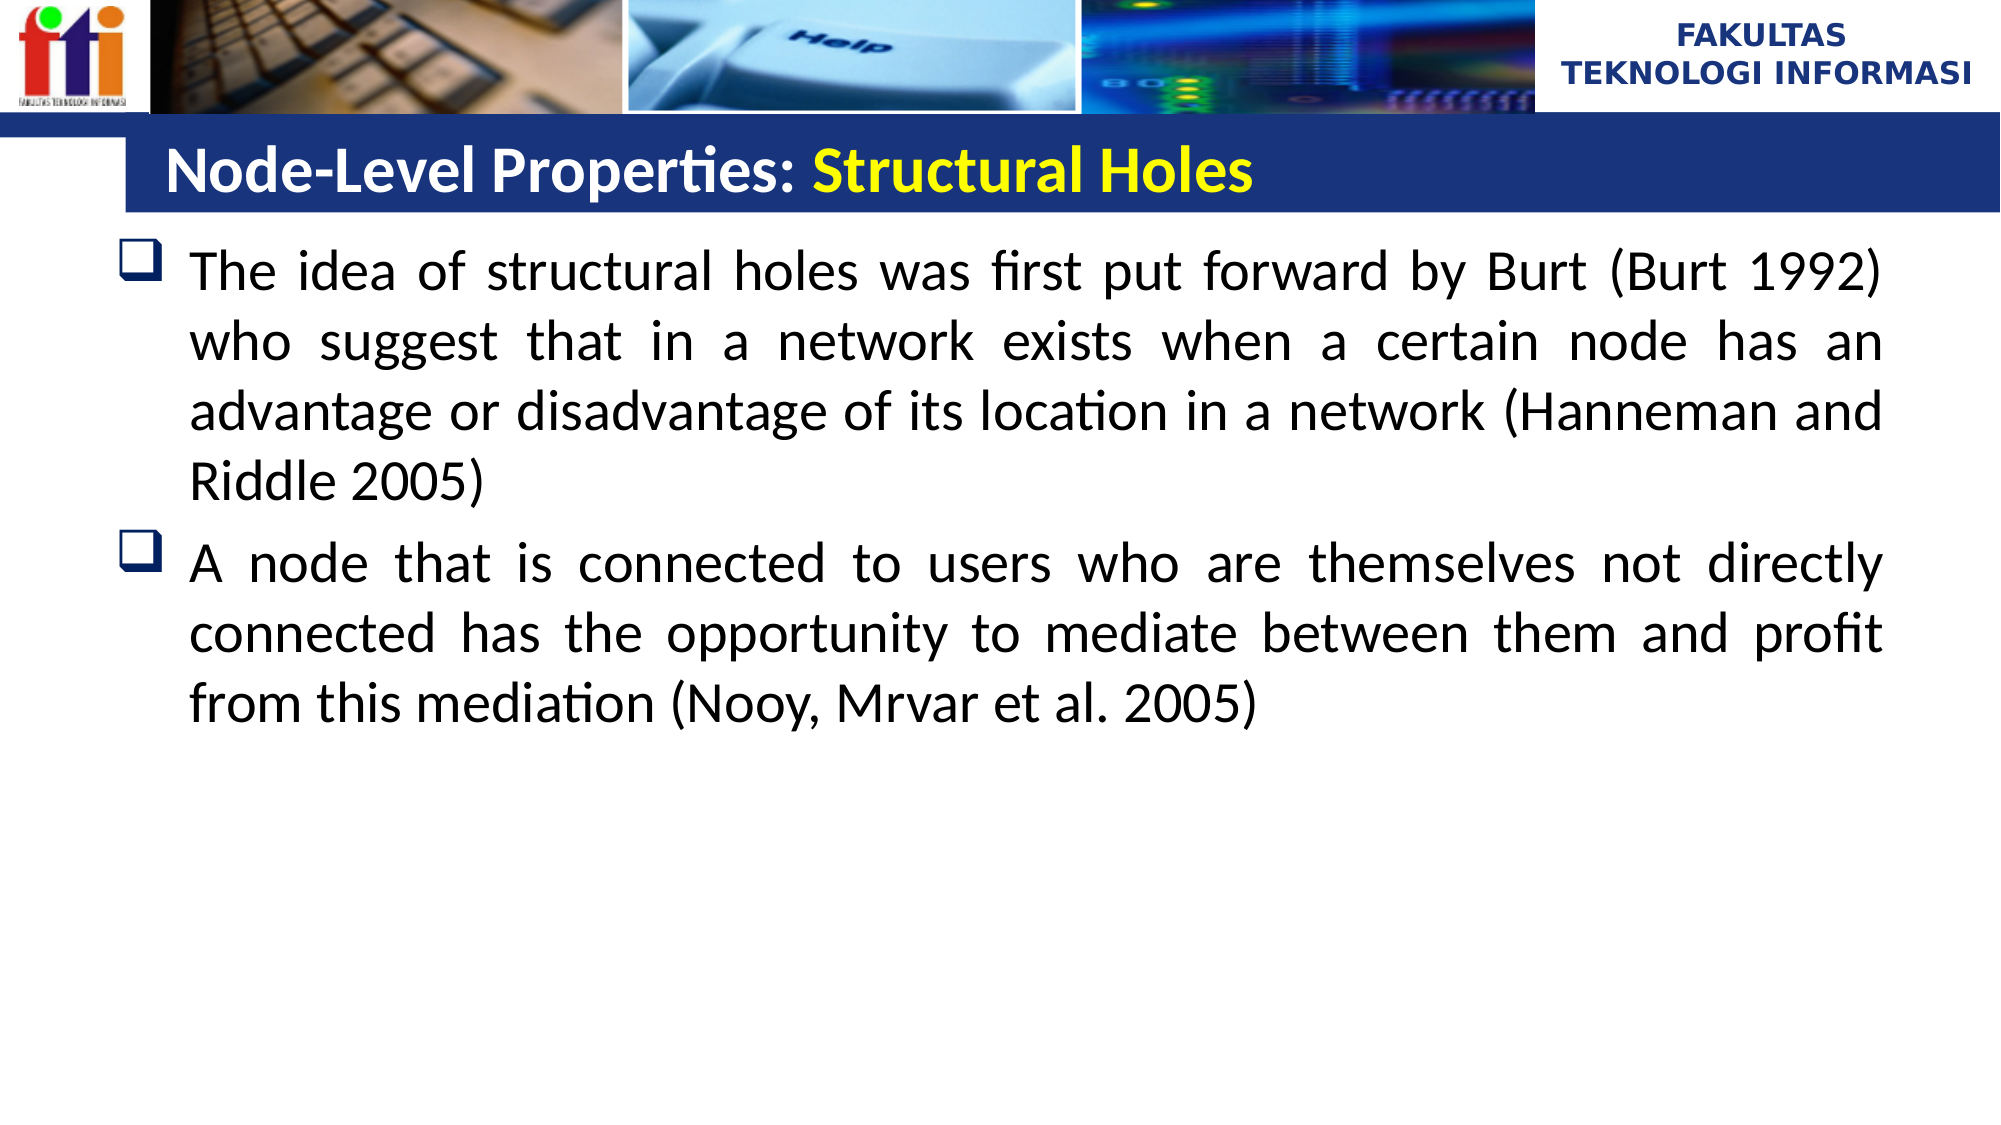

# Node-Level Properties: Structural Holes
The idea of structural holes was first put forward by Burt (Burt 1992) who suggest that in a network exists when a certain node has an advantage or disadvantage of its location in a network (Hanneman and Riddle 2005)
A node that is connected to users who are themselves not directly connected has the opportunity to mediate between them and profit from this mediation (Nooy, Mrvar et al. 2005)